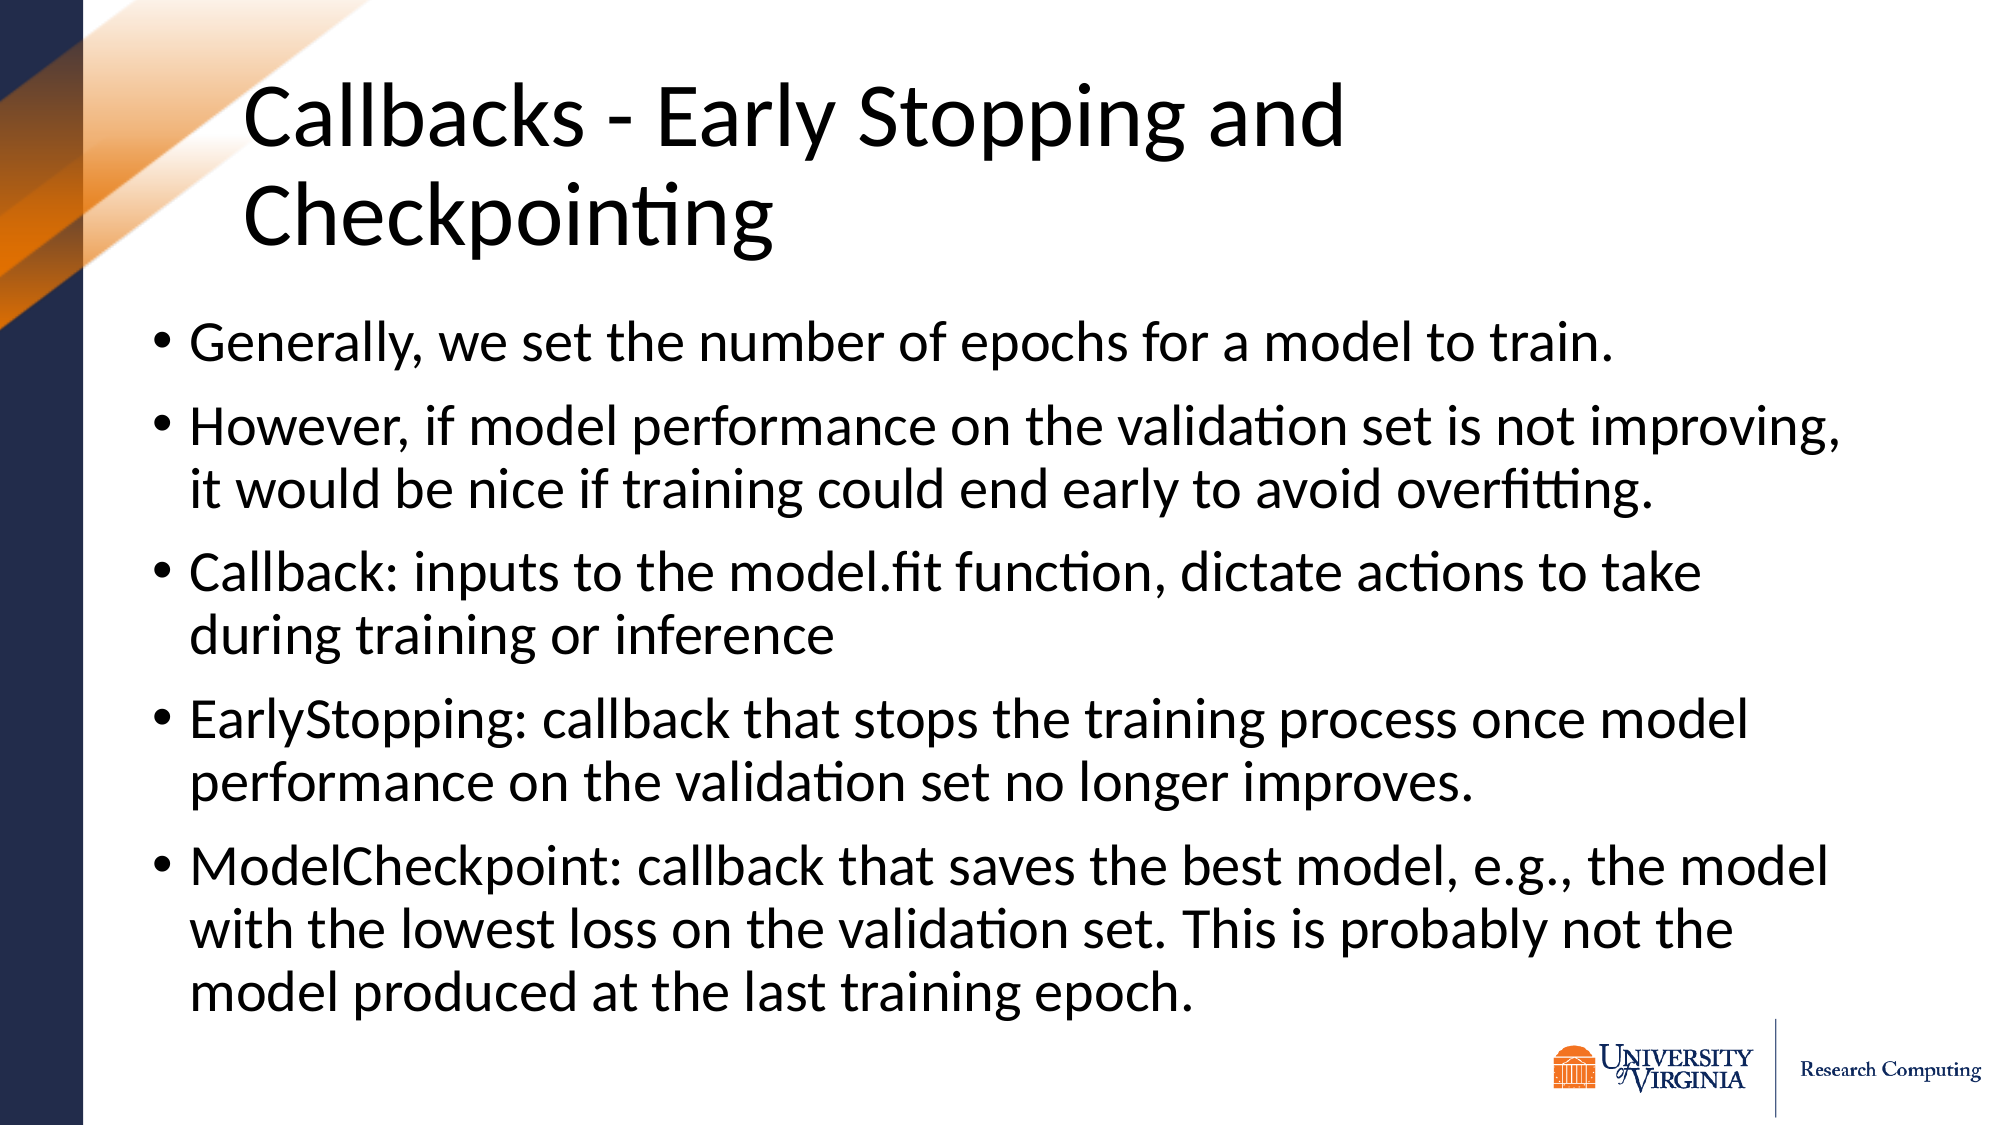

# Callbacks - Early Stopping and Checkpointing
Generally, we set the number of epochs for a model to train.
However, if model performance on the validation set is not improving, it would be nice if training could end early to avoid overfitting.
Callback: inputs to the model.fit function, dictate actions to take during training or inference
EarlyStopping: callback that stops the training process once model performance on the validation set no longer improves.
ModelCheckpoint: callback that saves the best model, e.g., the model with the lowest loss on the validation set. This is probably not the model produced at the last training epoch.